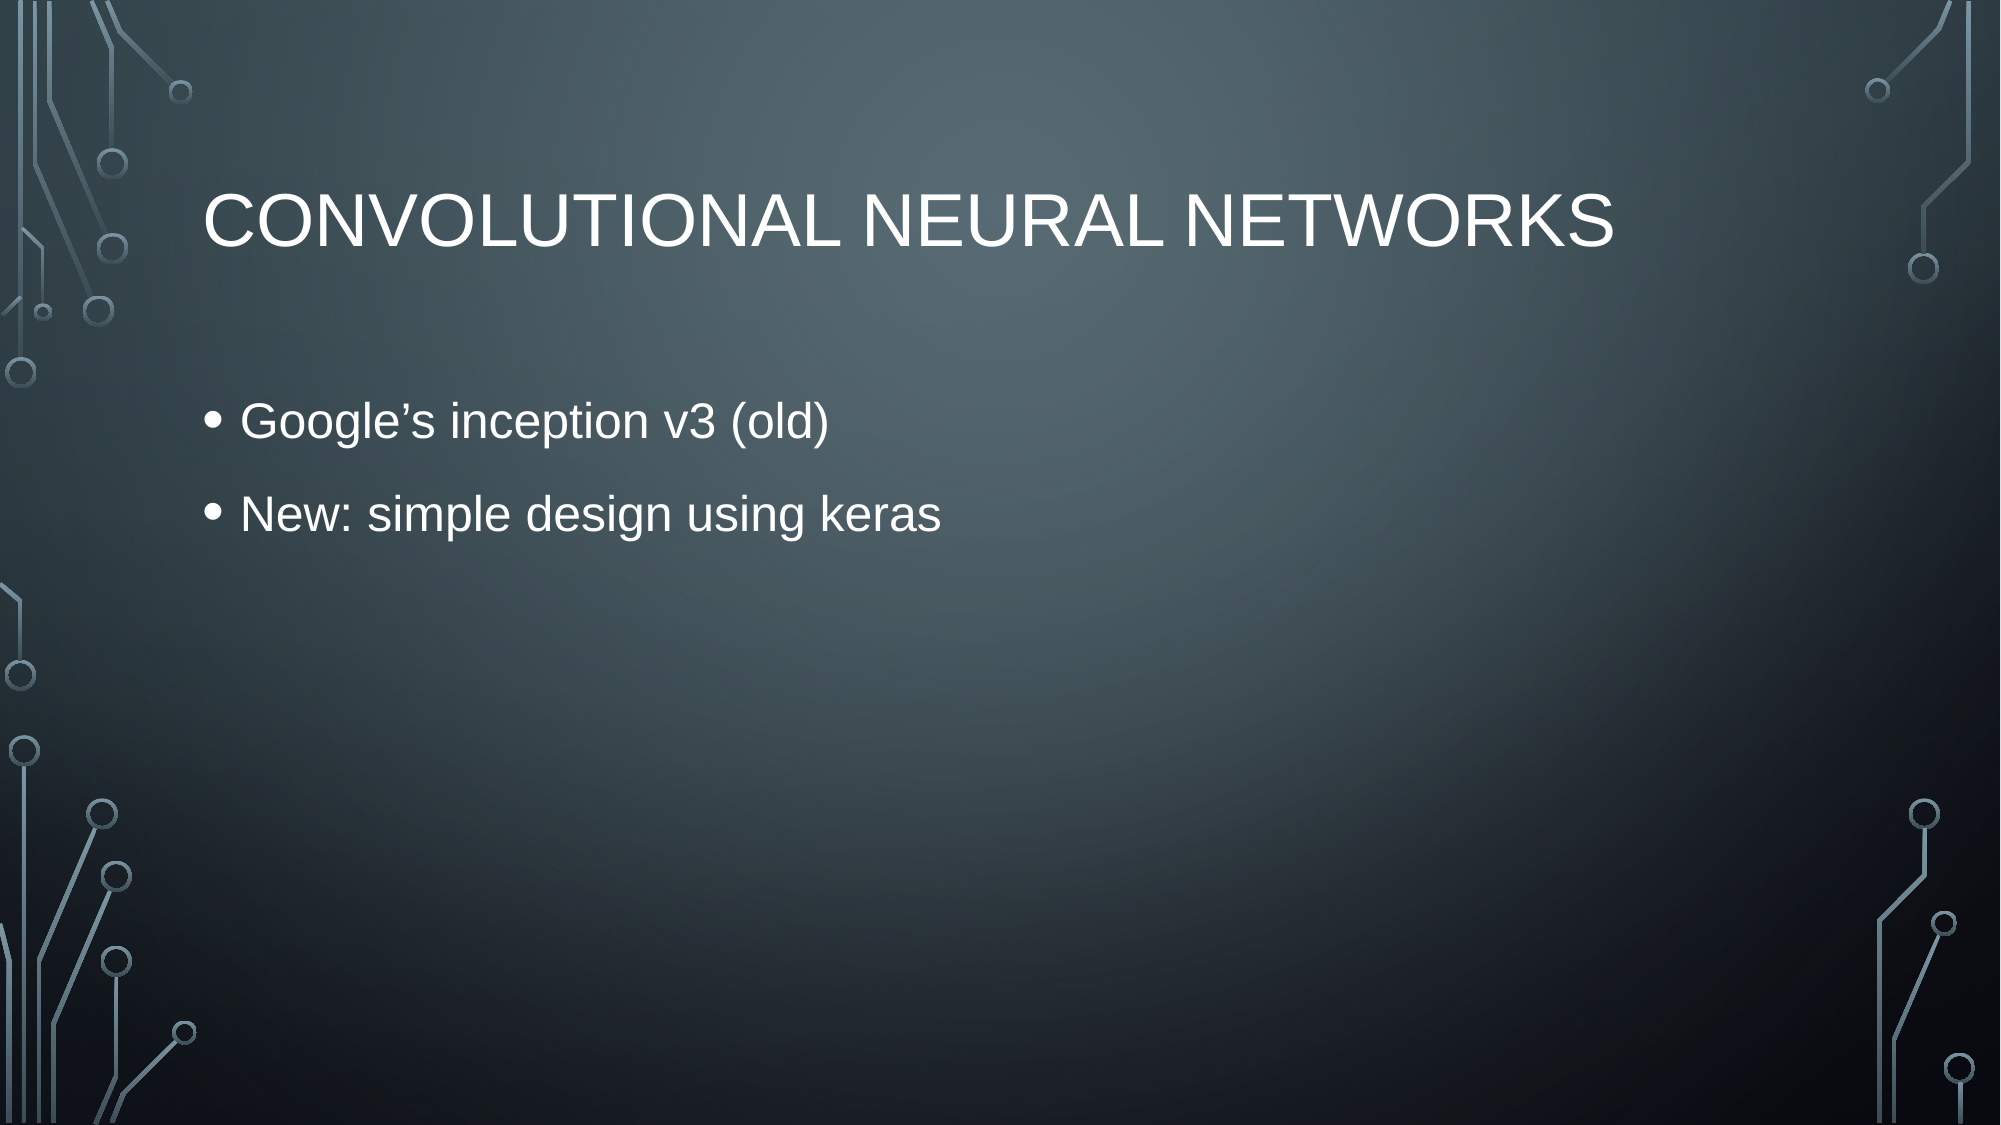

# Convolutional neural networks
Google’s inception v3 (old)
New: simple design using keras